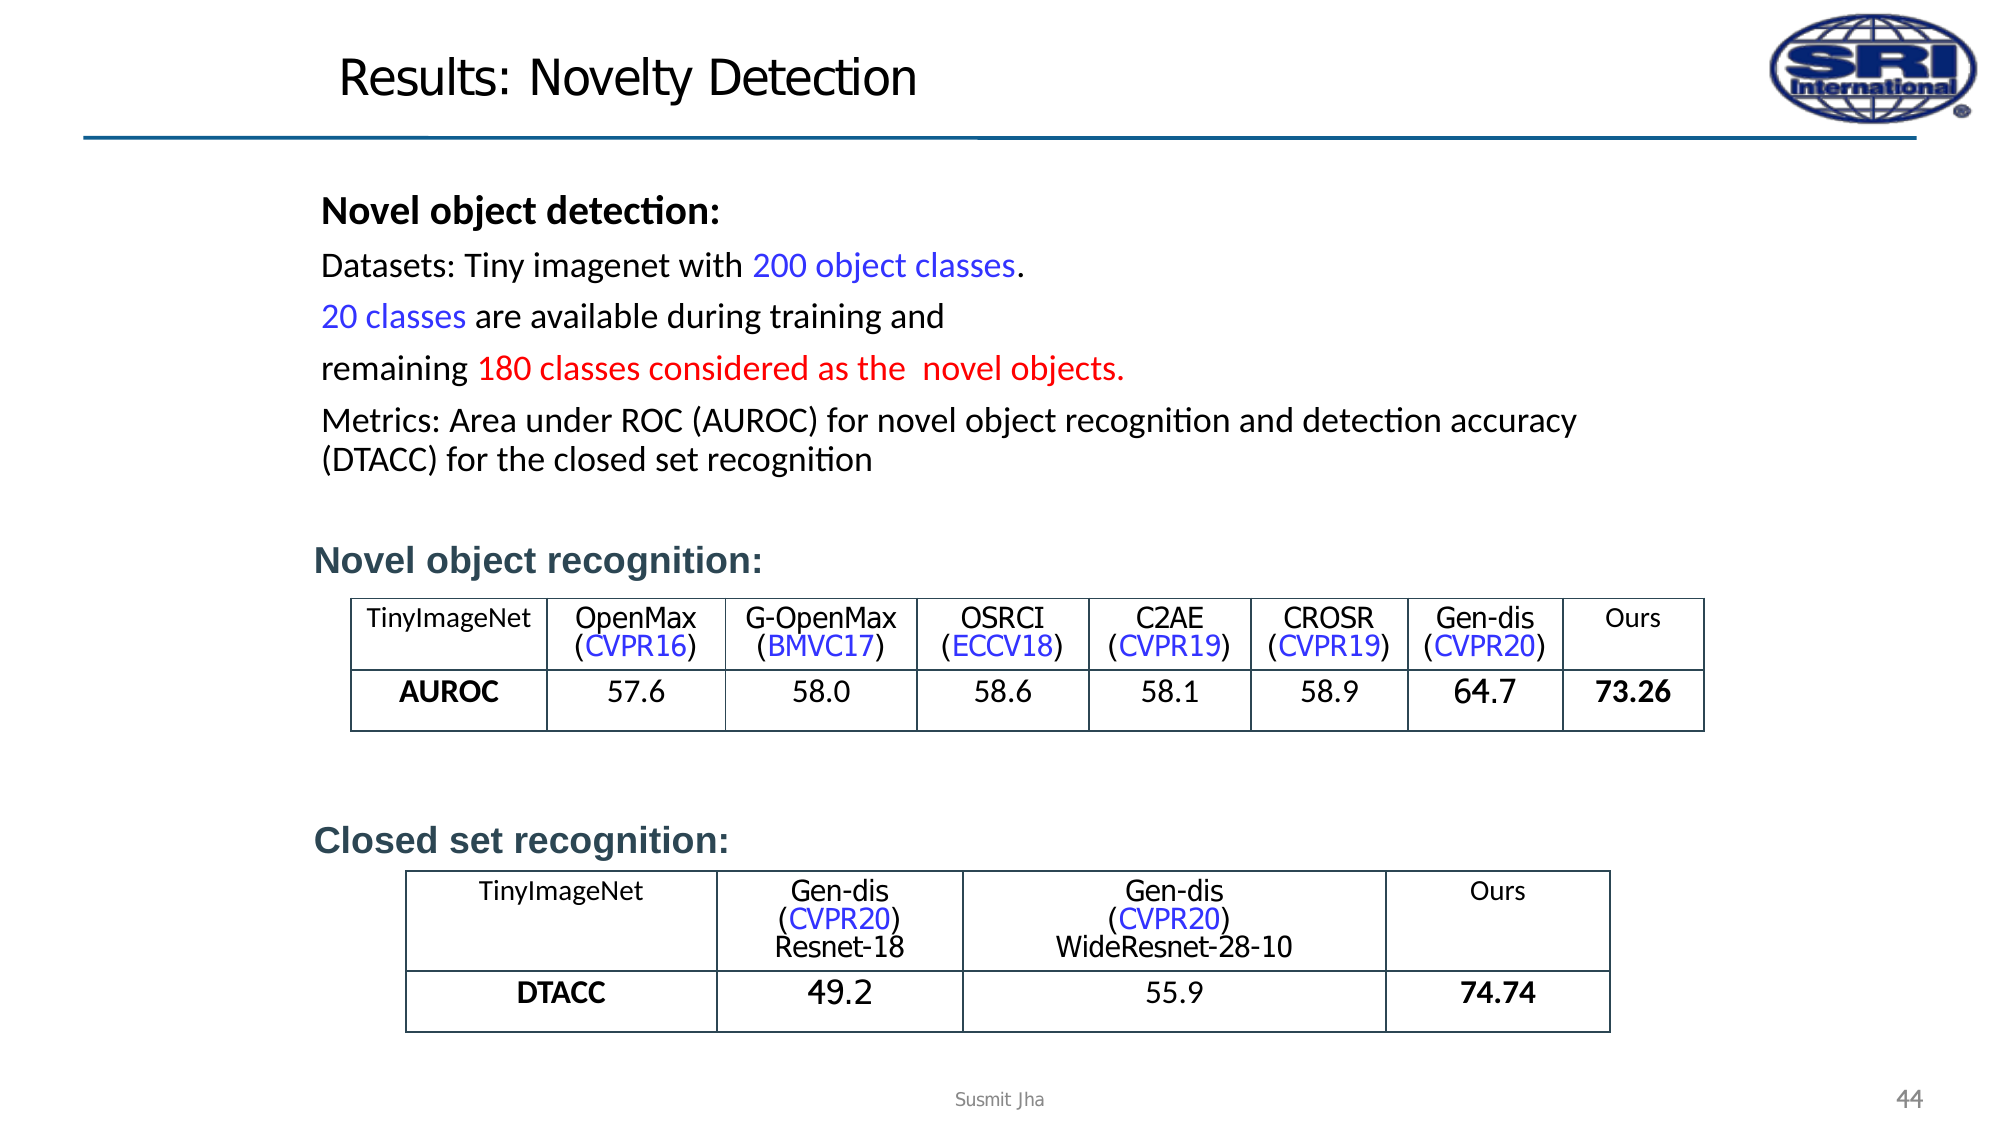

# Results: Novelty Detection
Novel object detection:
Datasets: Tiny imagenet with 200 object classes.
20 classes are available during training and
remaining 180 classes considered as the  novel objects.
Metrics: Area under ROC (AUROC) for novel object recognition and detection accuracy (DTACC) for the closed set recognition

Novel object recognition:
| TinyImageNet | OpenMax (CVPR16) | G-OpenMax (BMVC17) | OSRCI (ECCV18) | C2AE (CVPR19) | CROSR (CVPR19) | Gen-dis (CVPR20) | Ours |
| --- | --- | --- | --- | --- | --- | --- | --- |
| AUROC | 57.6 | 58.0 | 58.6 | 58.1 | 58.9 | 64.7 | 73.26 |
Closed set recognition:
| TinyImageNet | Gen-dis (CVPR20) Resnet-18 | Gen-dis (CVPR20) WideResnet-28-10 | Ours |
| --- | --- | --- | --- |
| DTACC | 49.2 | 55.9 | 74.74 |
Susmit Jha
44